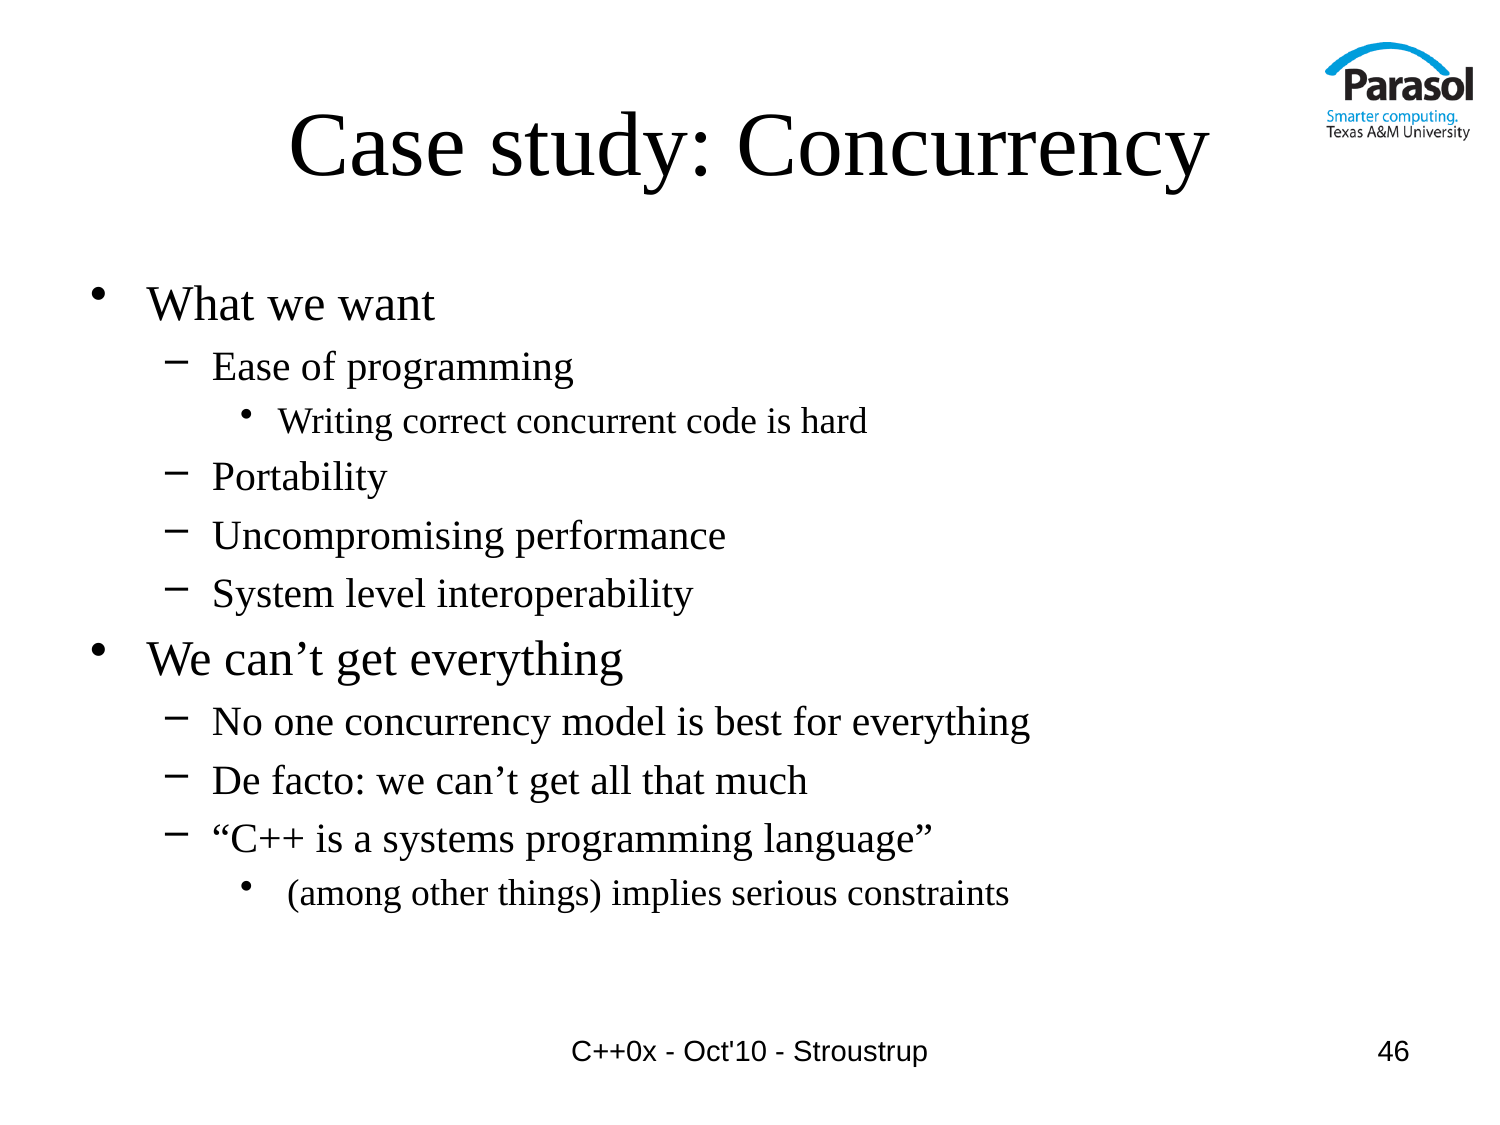

# Case study: Concurrency
What we want
Ease of programming
Writing correct concurrent code is hard
Portability
Uncompromising performance
System level interoperability
We can’t get everything
No one concurrency model is best for everything
De facto: we can’t get all that much
“C++ is a systems programming language”
 (among other things) implies serious constraints
C++0x - Oct'10 - Stroustrup
46